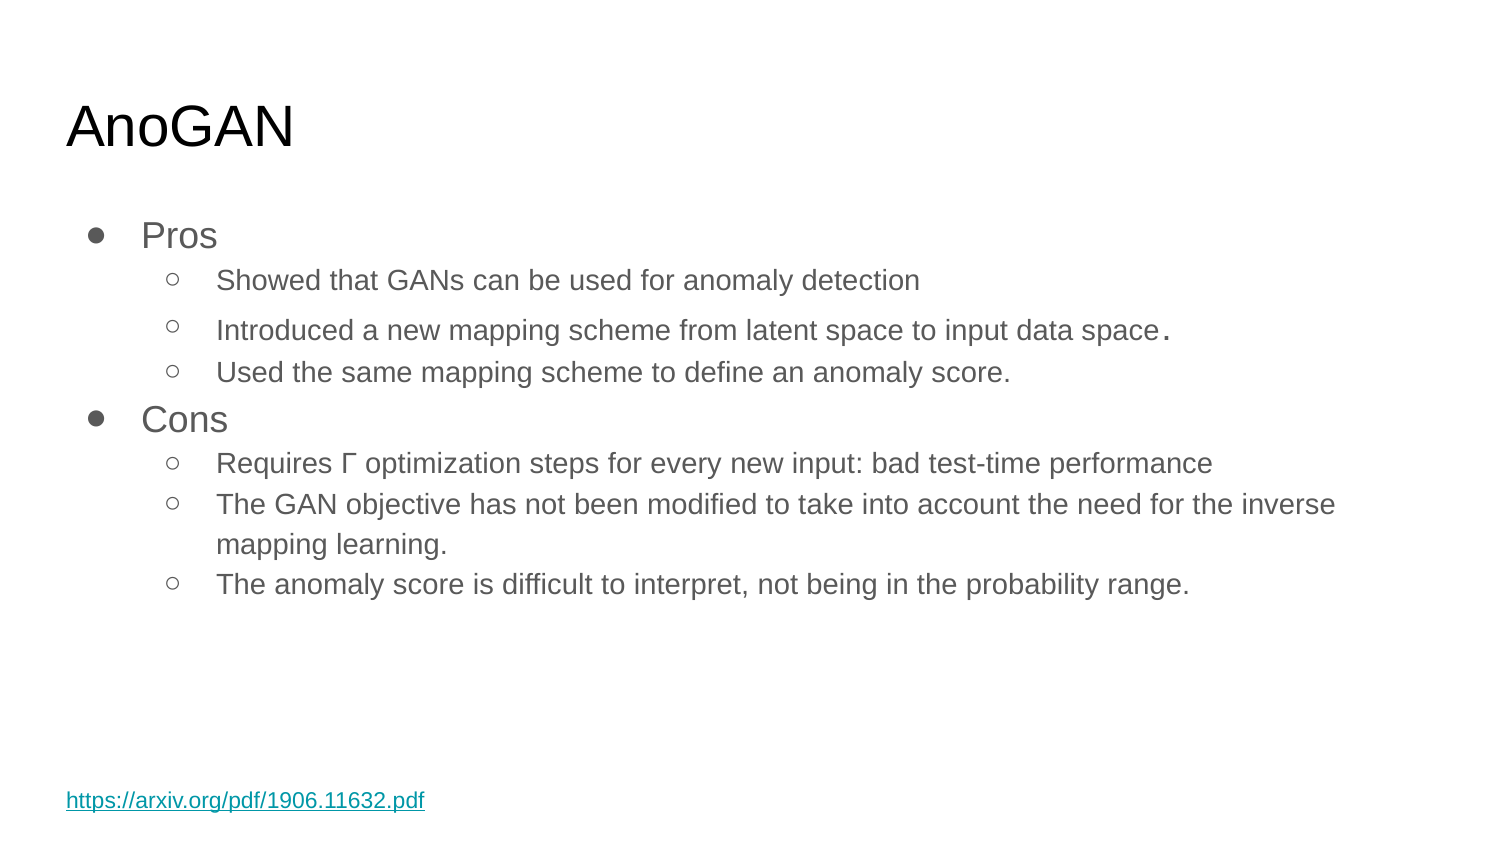

# AnoGAN
Pros
Showed that GANs can be used for anomaly detection
Introduced a new mapping scheme from latent space to input data space.
Used the same mapping scheme to define an anomaly score.
Cons
Requires Γ optimization steps for every new input: bad test-time performance
The GAN objective has not been modified to take into account the need for the inverse mapping learning.
The anomaly score is difficult to interpret, not being in the probability range.

https://arxiv.org/pdf/1906.11632.pdf